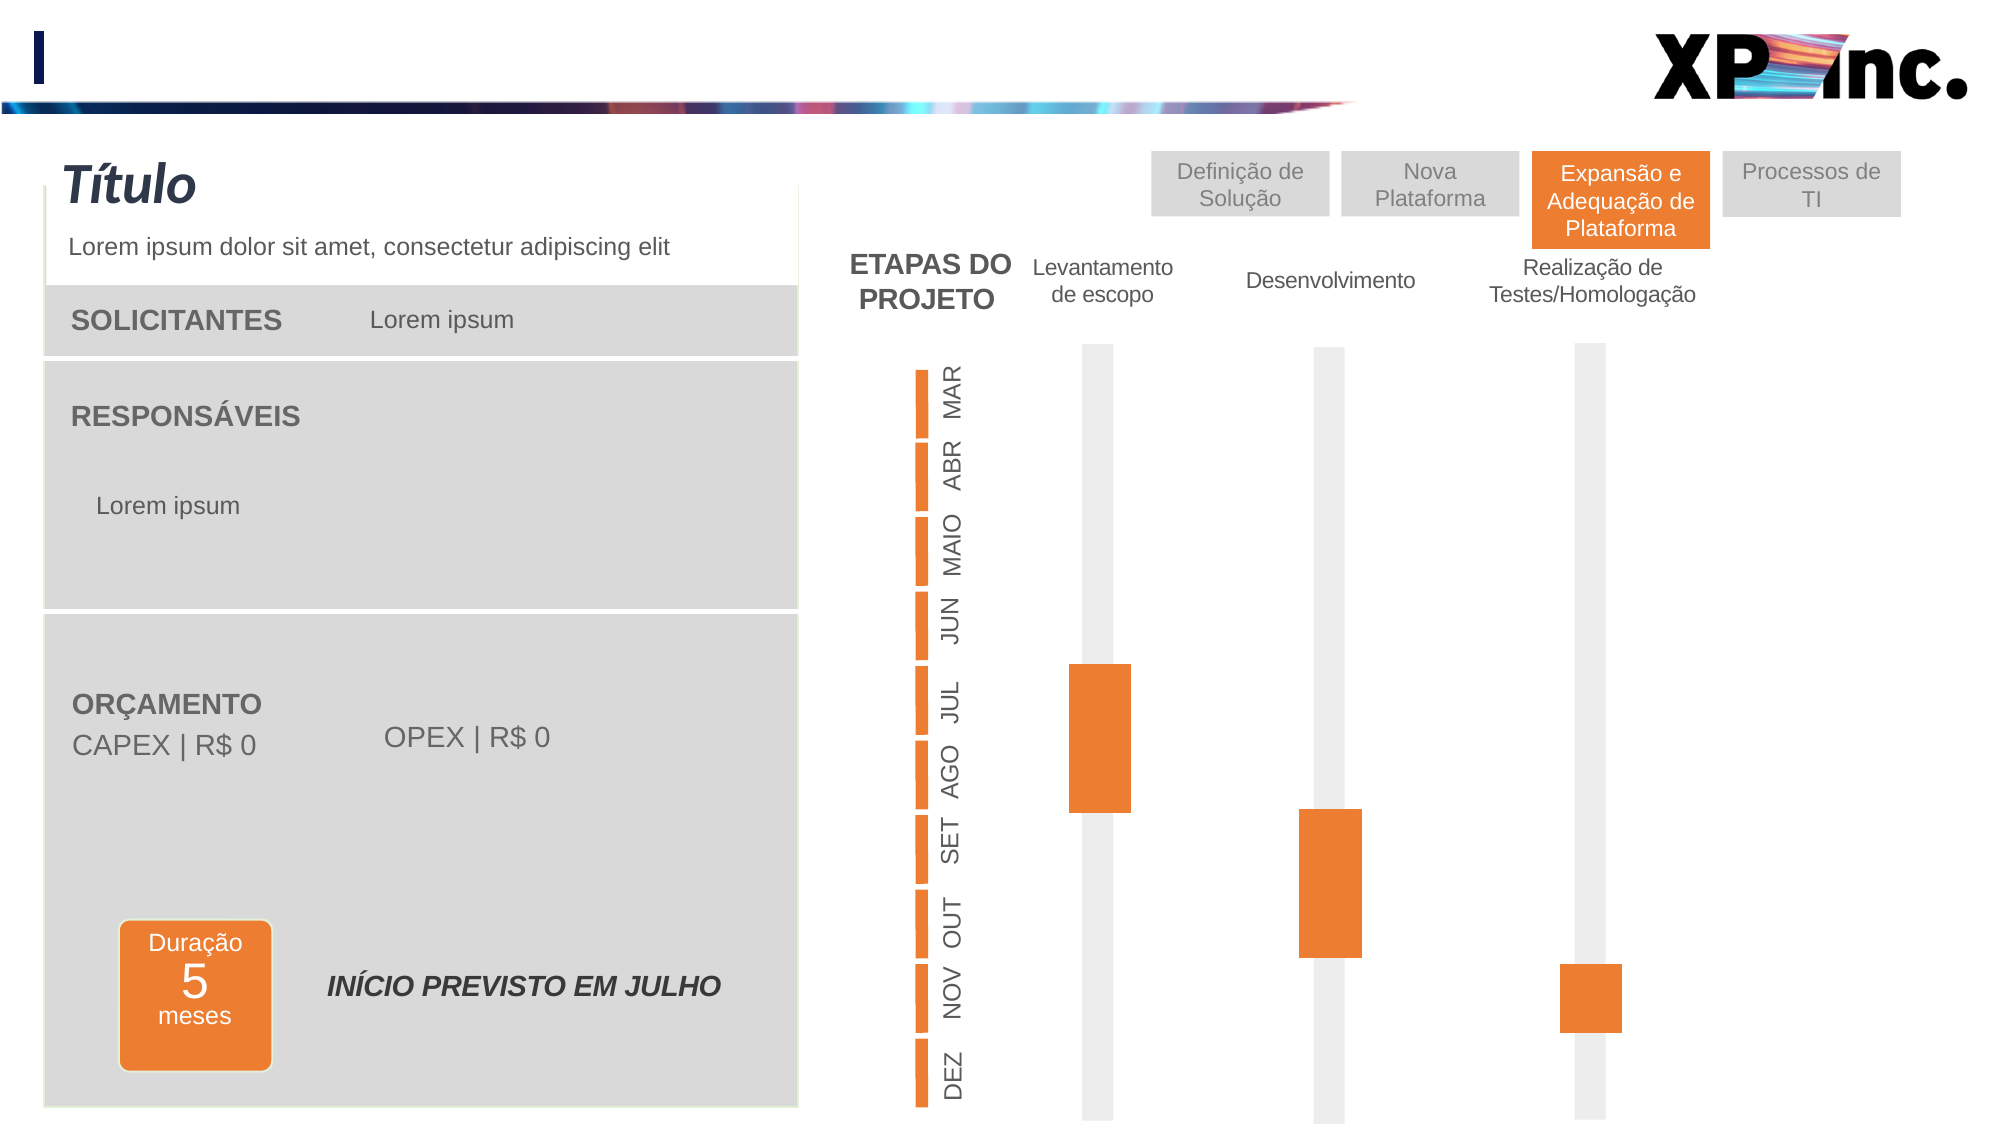

#

Nova Plataforma
Expansão e Adequação de Plataforma
Processos de TI
Definição de Solução
Título

Lorem ipsum dolor sit amet, consectetur adipiscing elit
ETAPAS DO PROJETO
Levantamento de escopo
Realização de Testes/Homologação
Desenvolvimento
SOLICITANTES
 Lorem ipsum
MAR
RESPONSÁVEIS
ABR
 Lorem ipsum
MAIO
JUN
JUL
ORÇAMENTO
OPEX | R$ 0

CAPEX | R$ 0

AGO
SET
OUT

Duração
5
NOV
INÍCIO PREVISTO EM JULHO
meses
DEZ